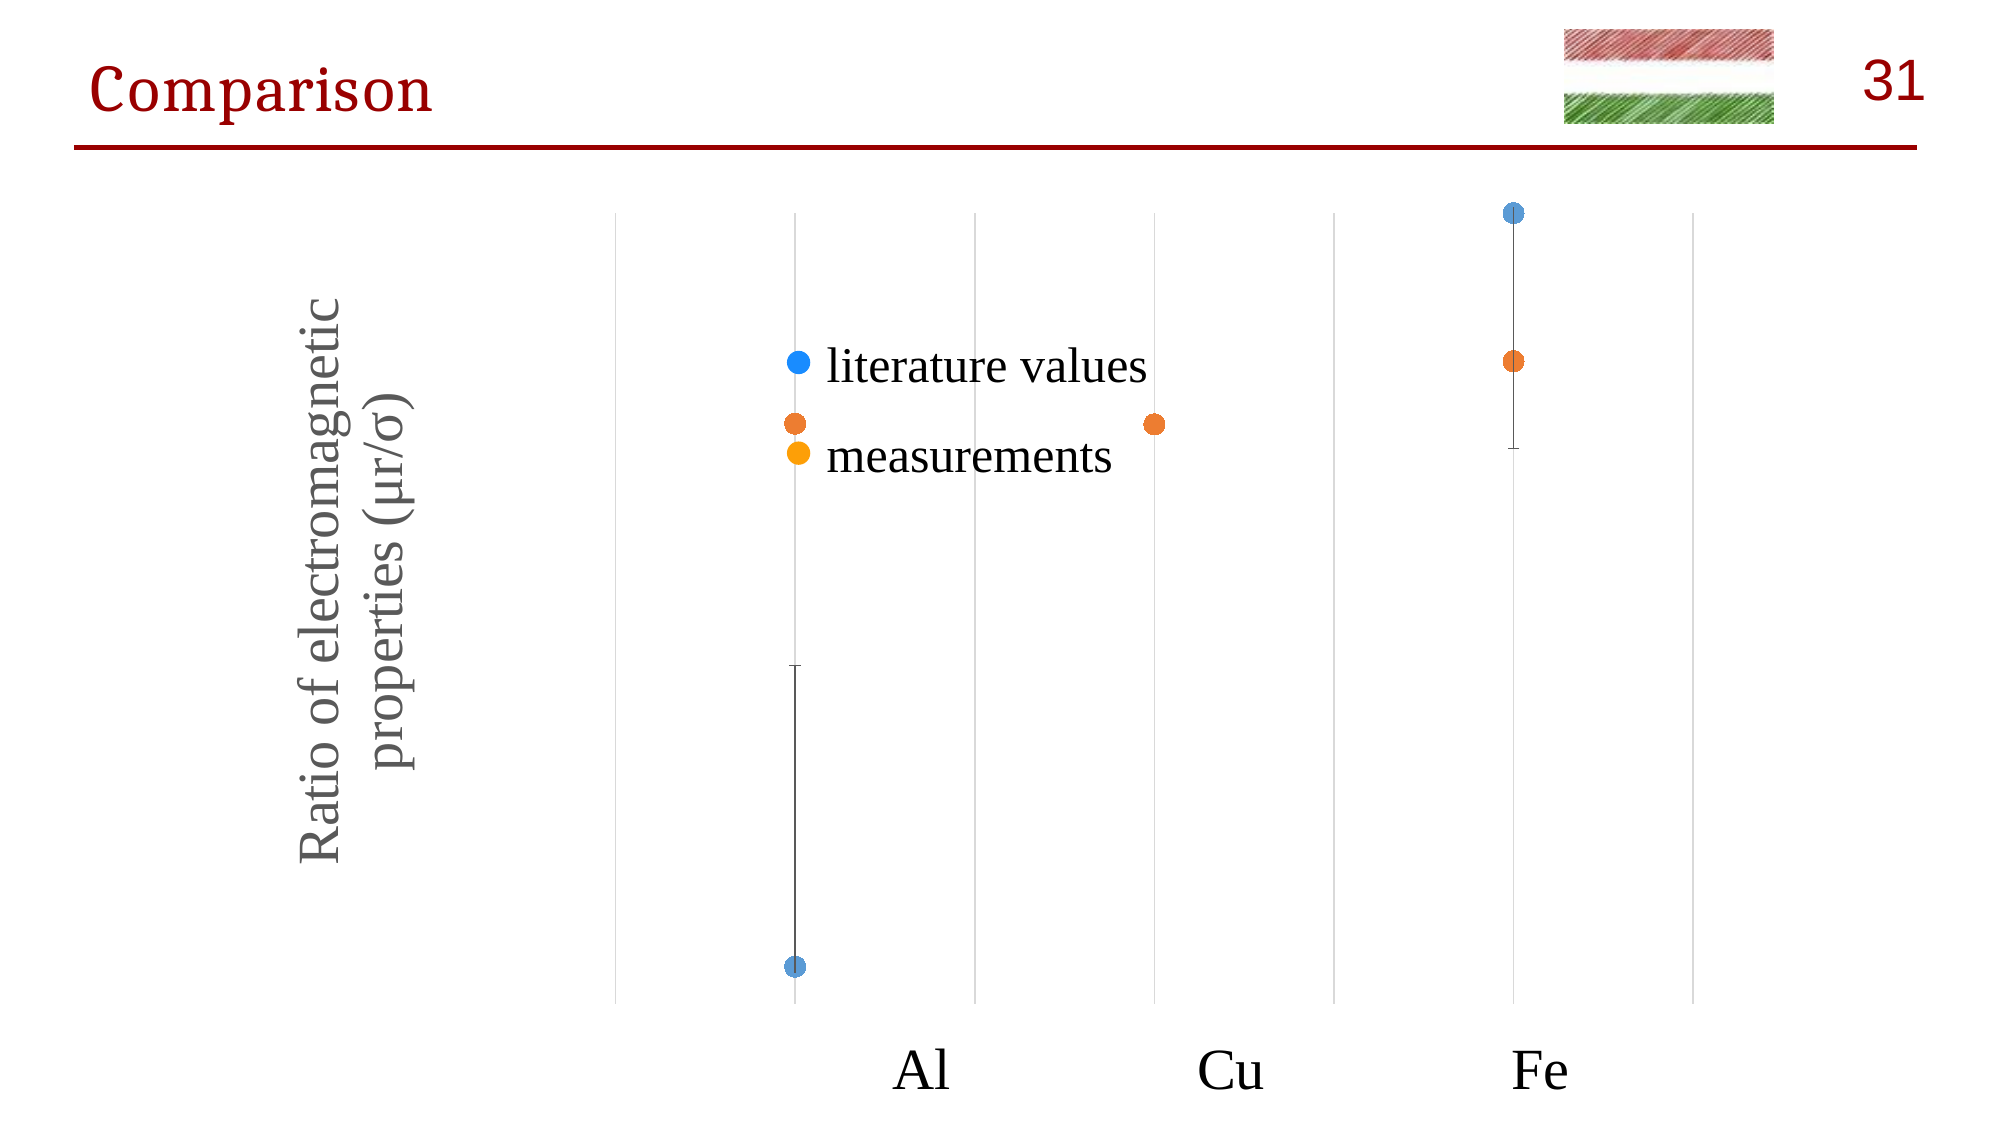

# Comparison

### Chart

| Category |  |  |
|---|---|---|
Al                 Cu                 Fe
literature values
measurements